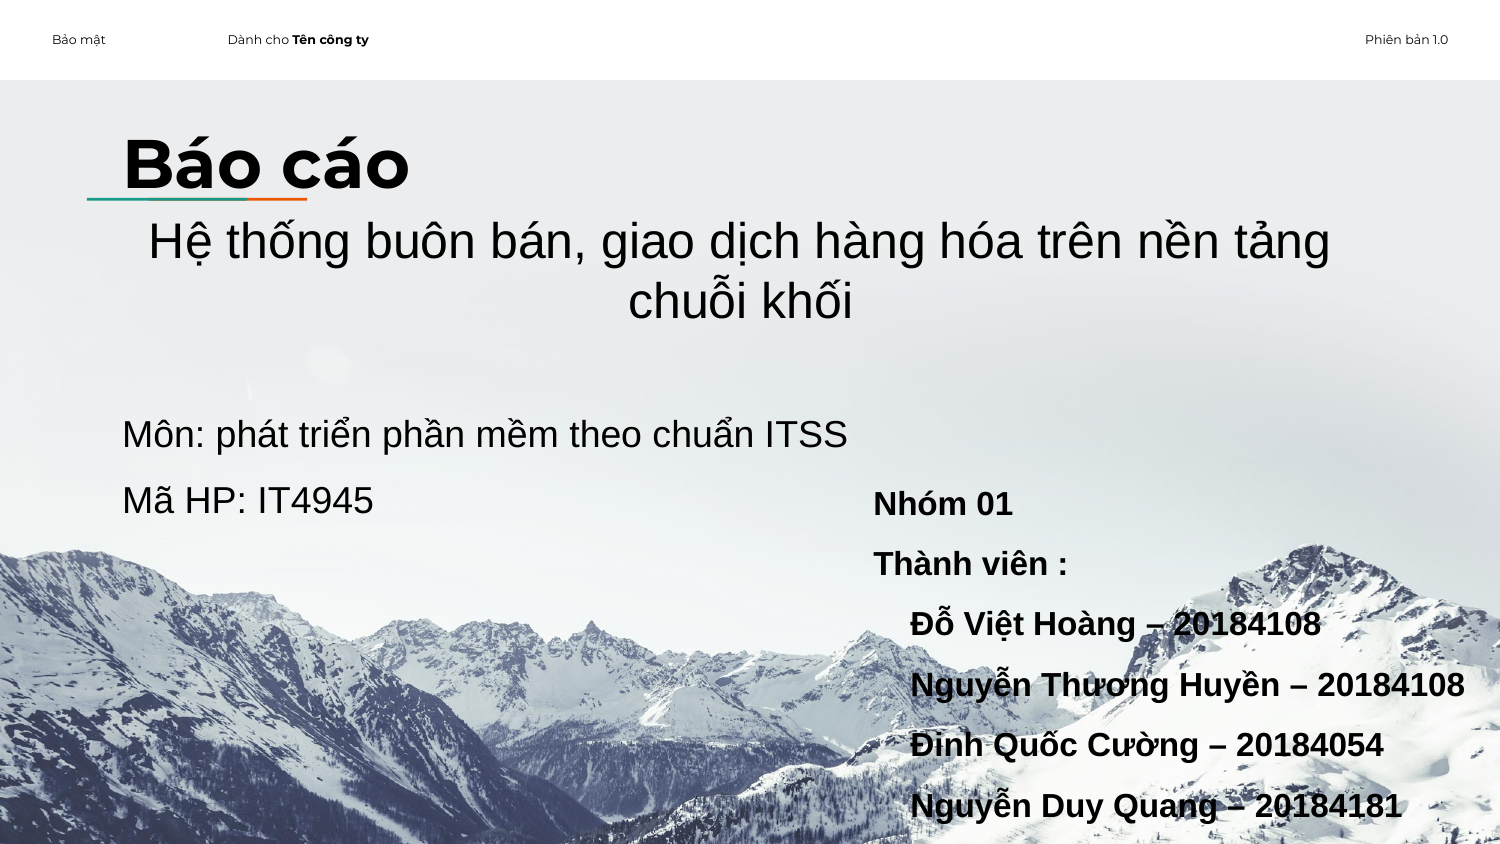

Báo cáo
Hệ thống buôn bán, giao dịch hàng hóa trên nền tảng chuỗi khối

Môn: phát triển phần mềm theo chuẩn ITSS
Mã HP: IT4945

Nhóm 01
Thành viên :
    Đỗ Việt Hoàng – 20184108
    Nguyễn Thương Huyền – 20184108
    Đinh Quốc Cường – 20184054
    Nguyễn Duy Quang – 20184181